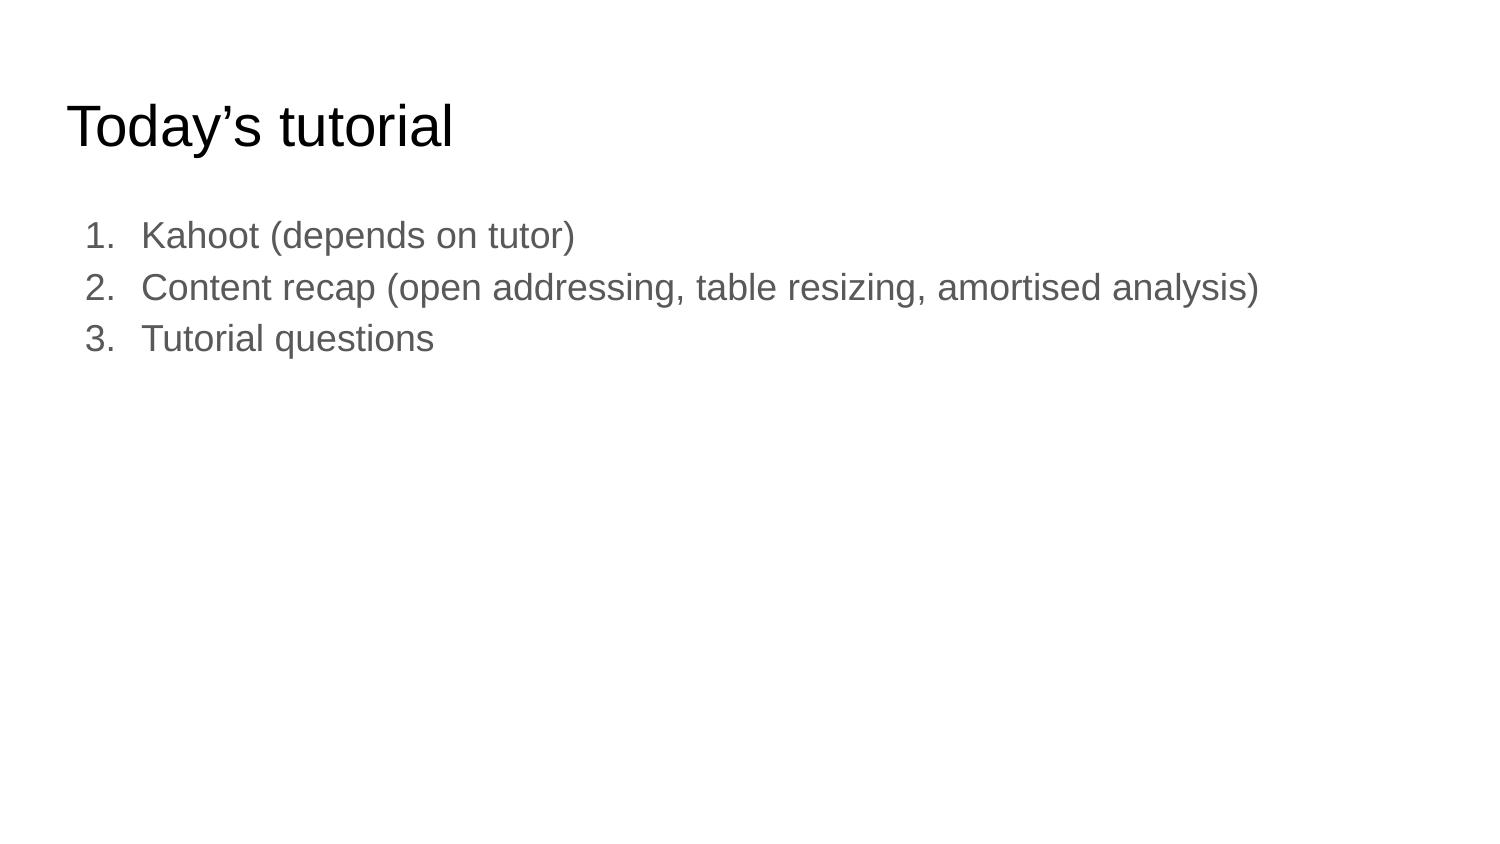

# Today’s tutorial
Kahoot (depends on tutor)
Content recap (open addressing, table resizing, amortised analysis)
Tutorial questions